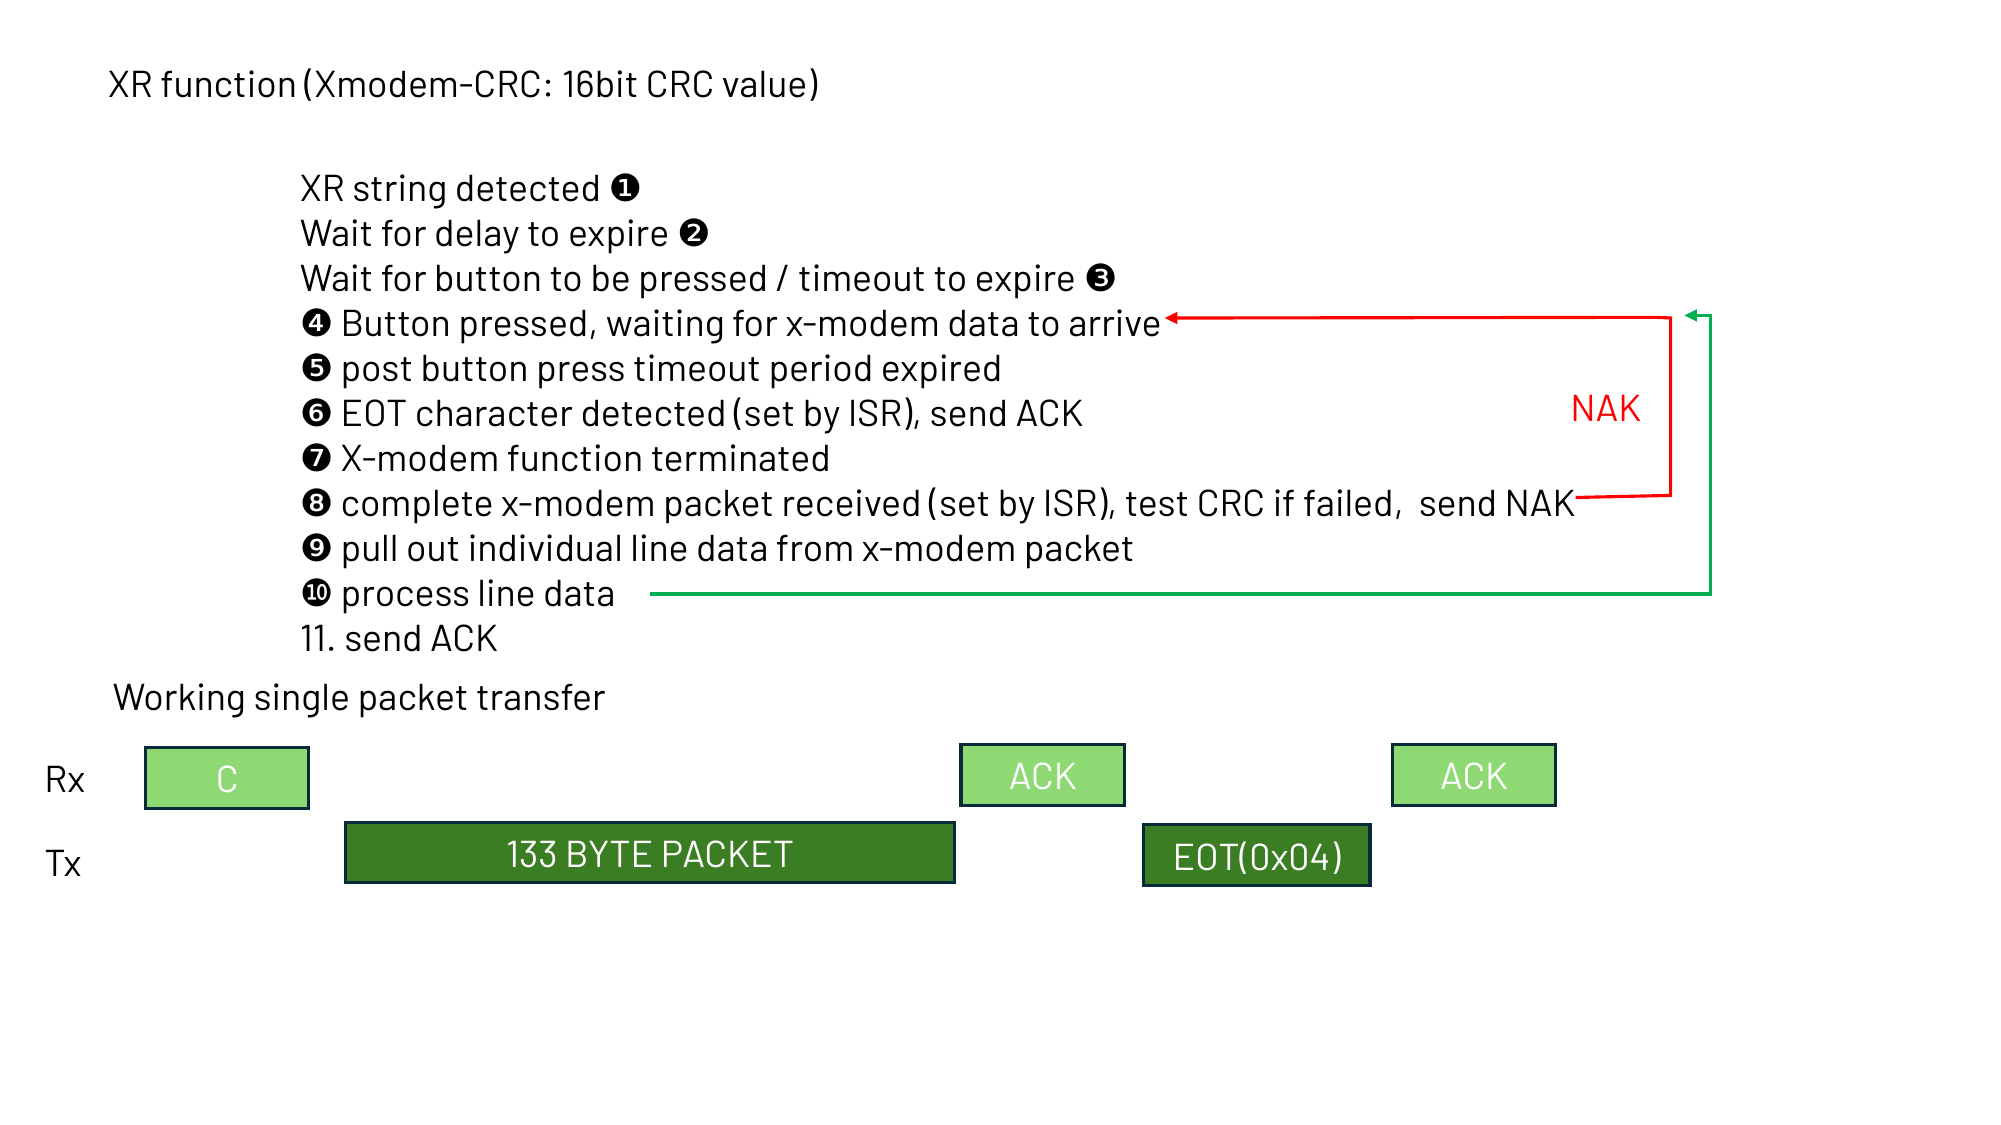

XR function (Xmodem-CRC: 16bit CRC value)
XR string detected ❶
Wait for delay to expire ❷
Wait for button to be pressed / timeout to expire ❸
❹ Button pressed, waiting for x-modem data to arrive
❺ post button press timeout period expired
❻ EOT character detected (set by ISR), send ACK
❼ X-modem function terminated
❽ complete x-modem packet received (set by ISR), test CRC if failed,  send NAK
❾ pull out individual line data from x-modem packet
❿ process line data
11. send ACK

NAK
Working single packet transfer
ACK
ACK
Rx
C
133 BYTE PACKET
EOT(0x04)
Tx